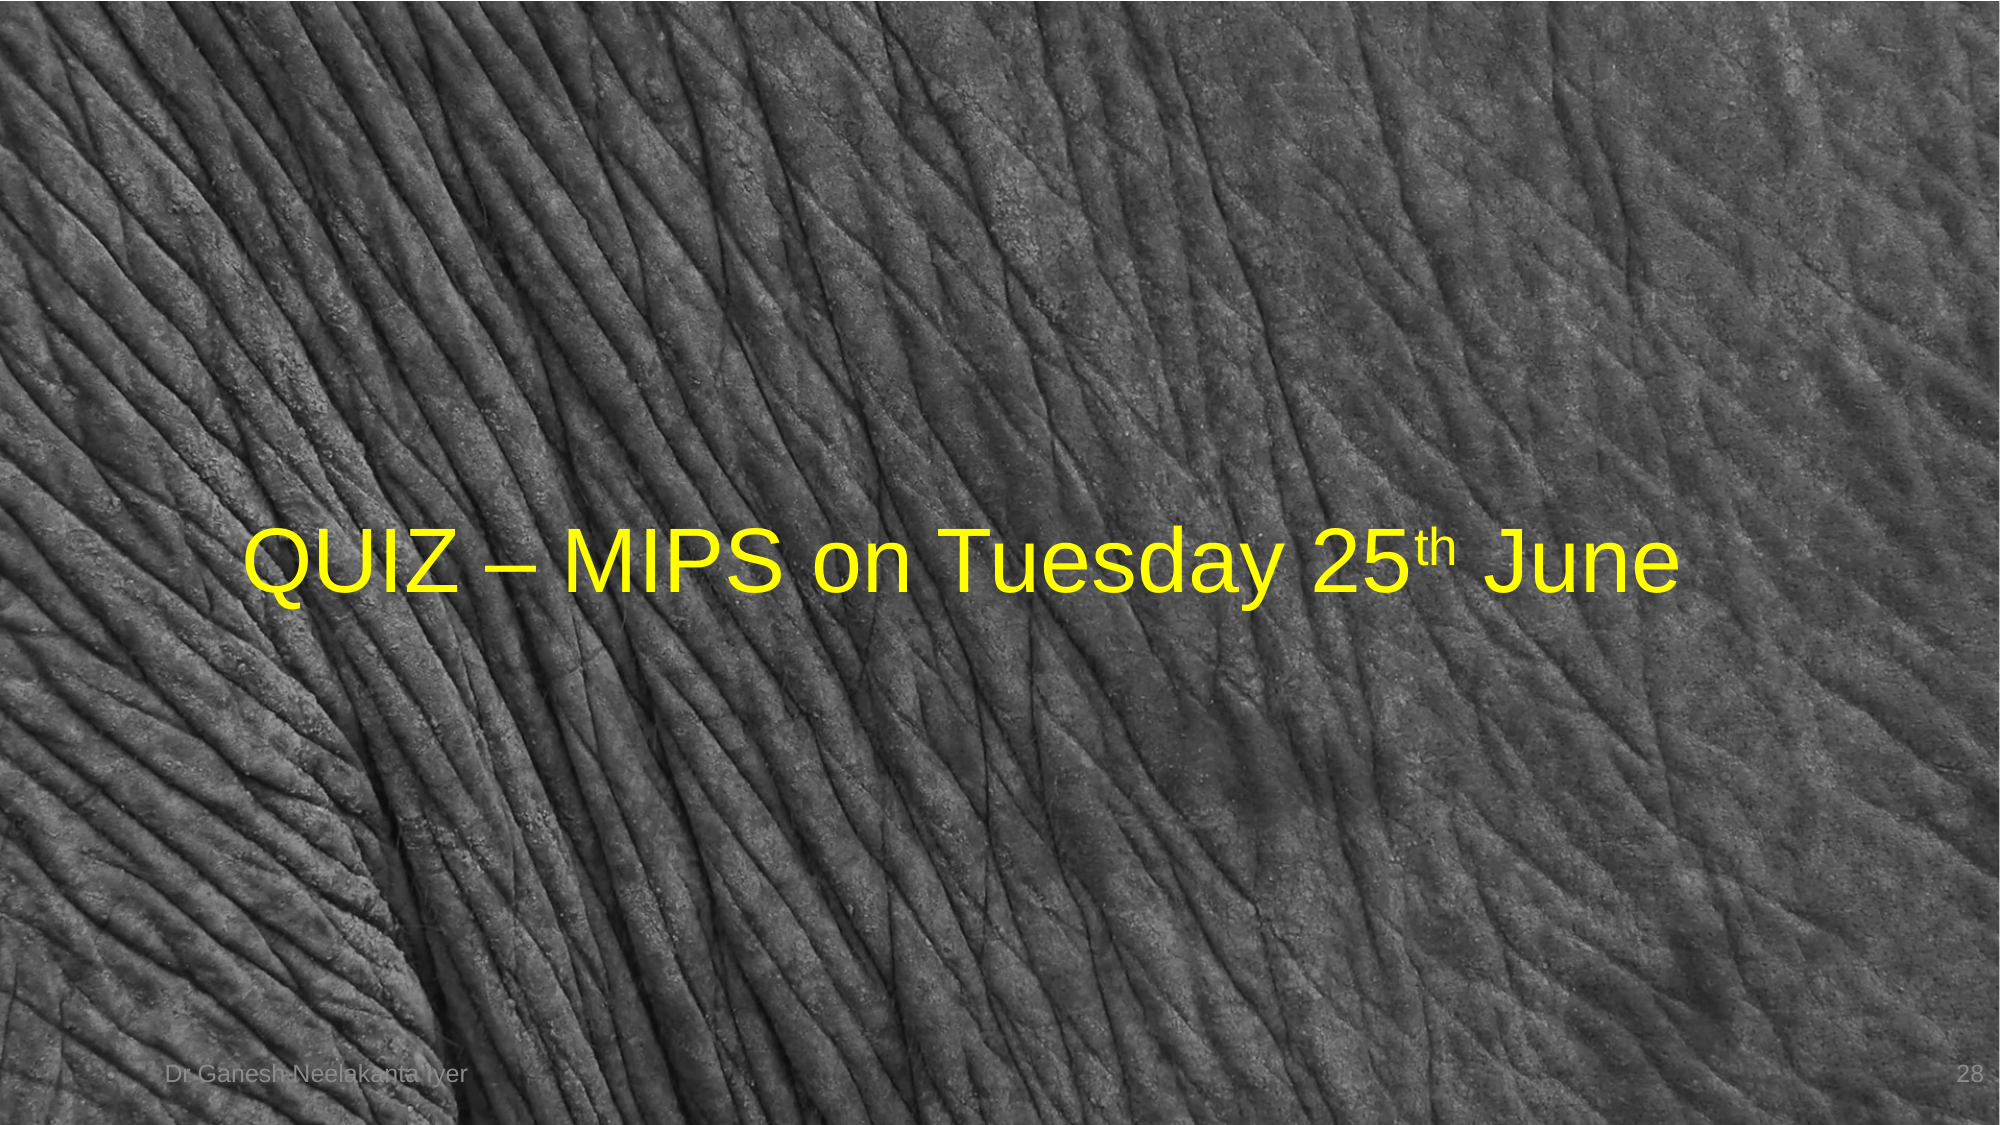

# QUIZ – MIPS on Tuesday 25th June
Dr Ganesh Neelakanta Iyer
28